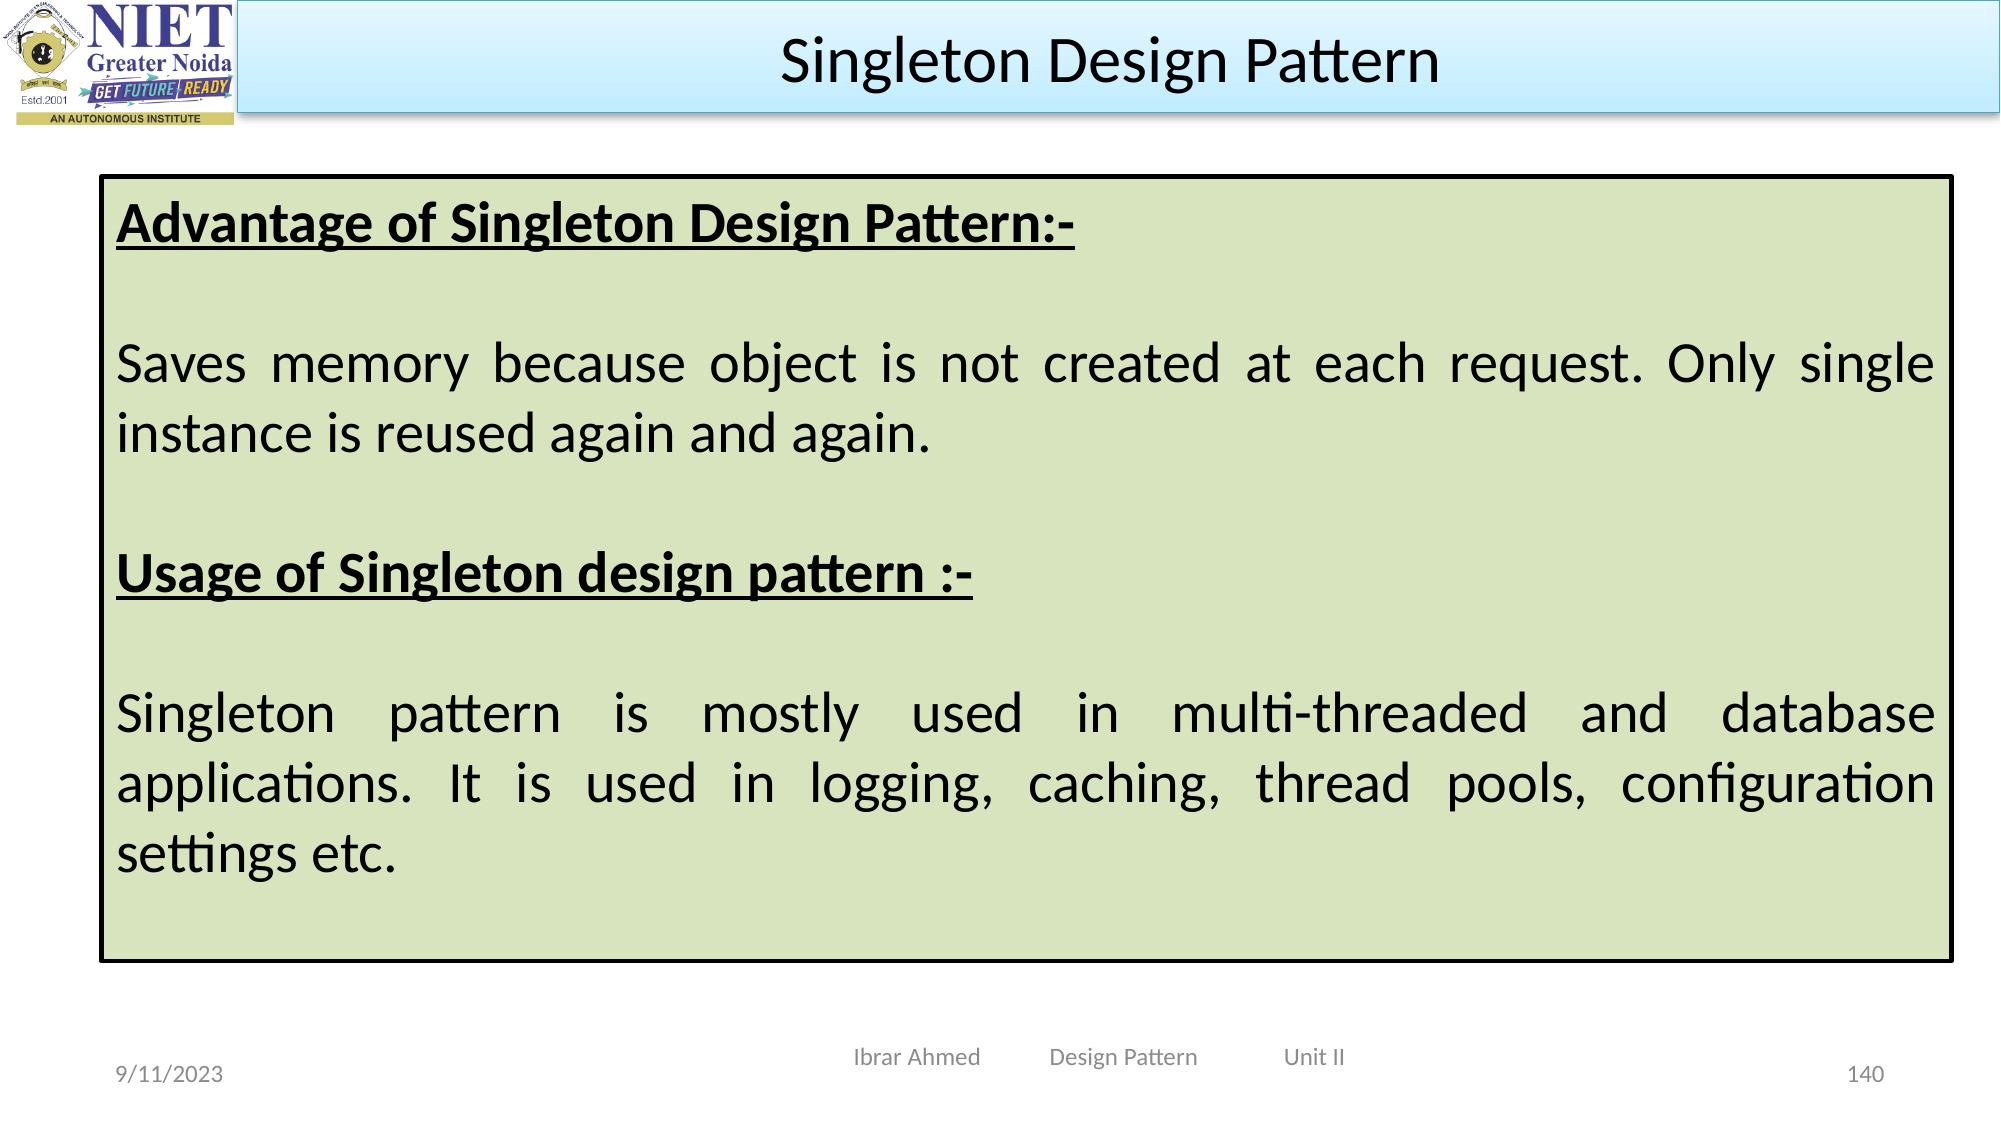

Singleton Design Pattern

Advantage of Singleton Design Pattern:-

Saves memory because object is not created at each request. Only single instance is reused again and again.

Usage of Singleton design pattern :-

Singleton pattern is mostly used in multi-threaded and database applications. It is used in logging, caching, thread pools, configuration settings etc.

Ibrar Ahmed            Design Pattern               Unit II
9/11/2023
140